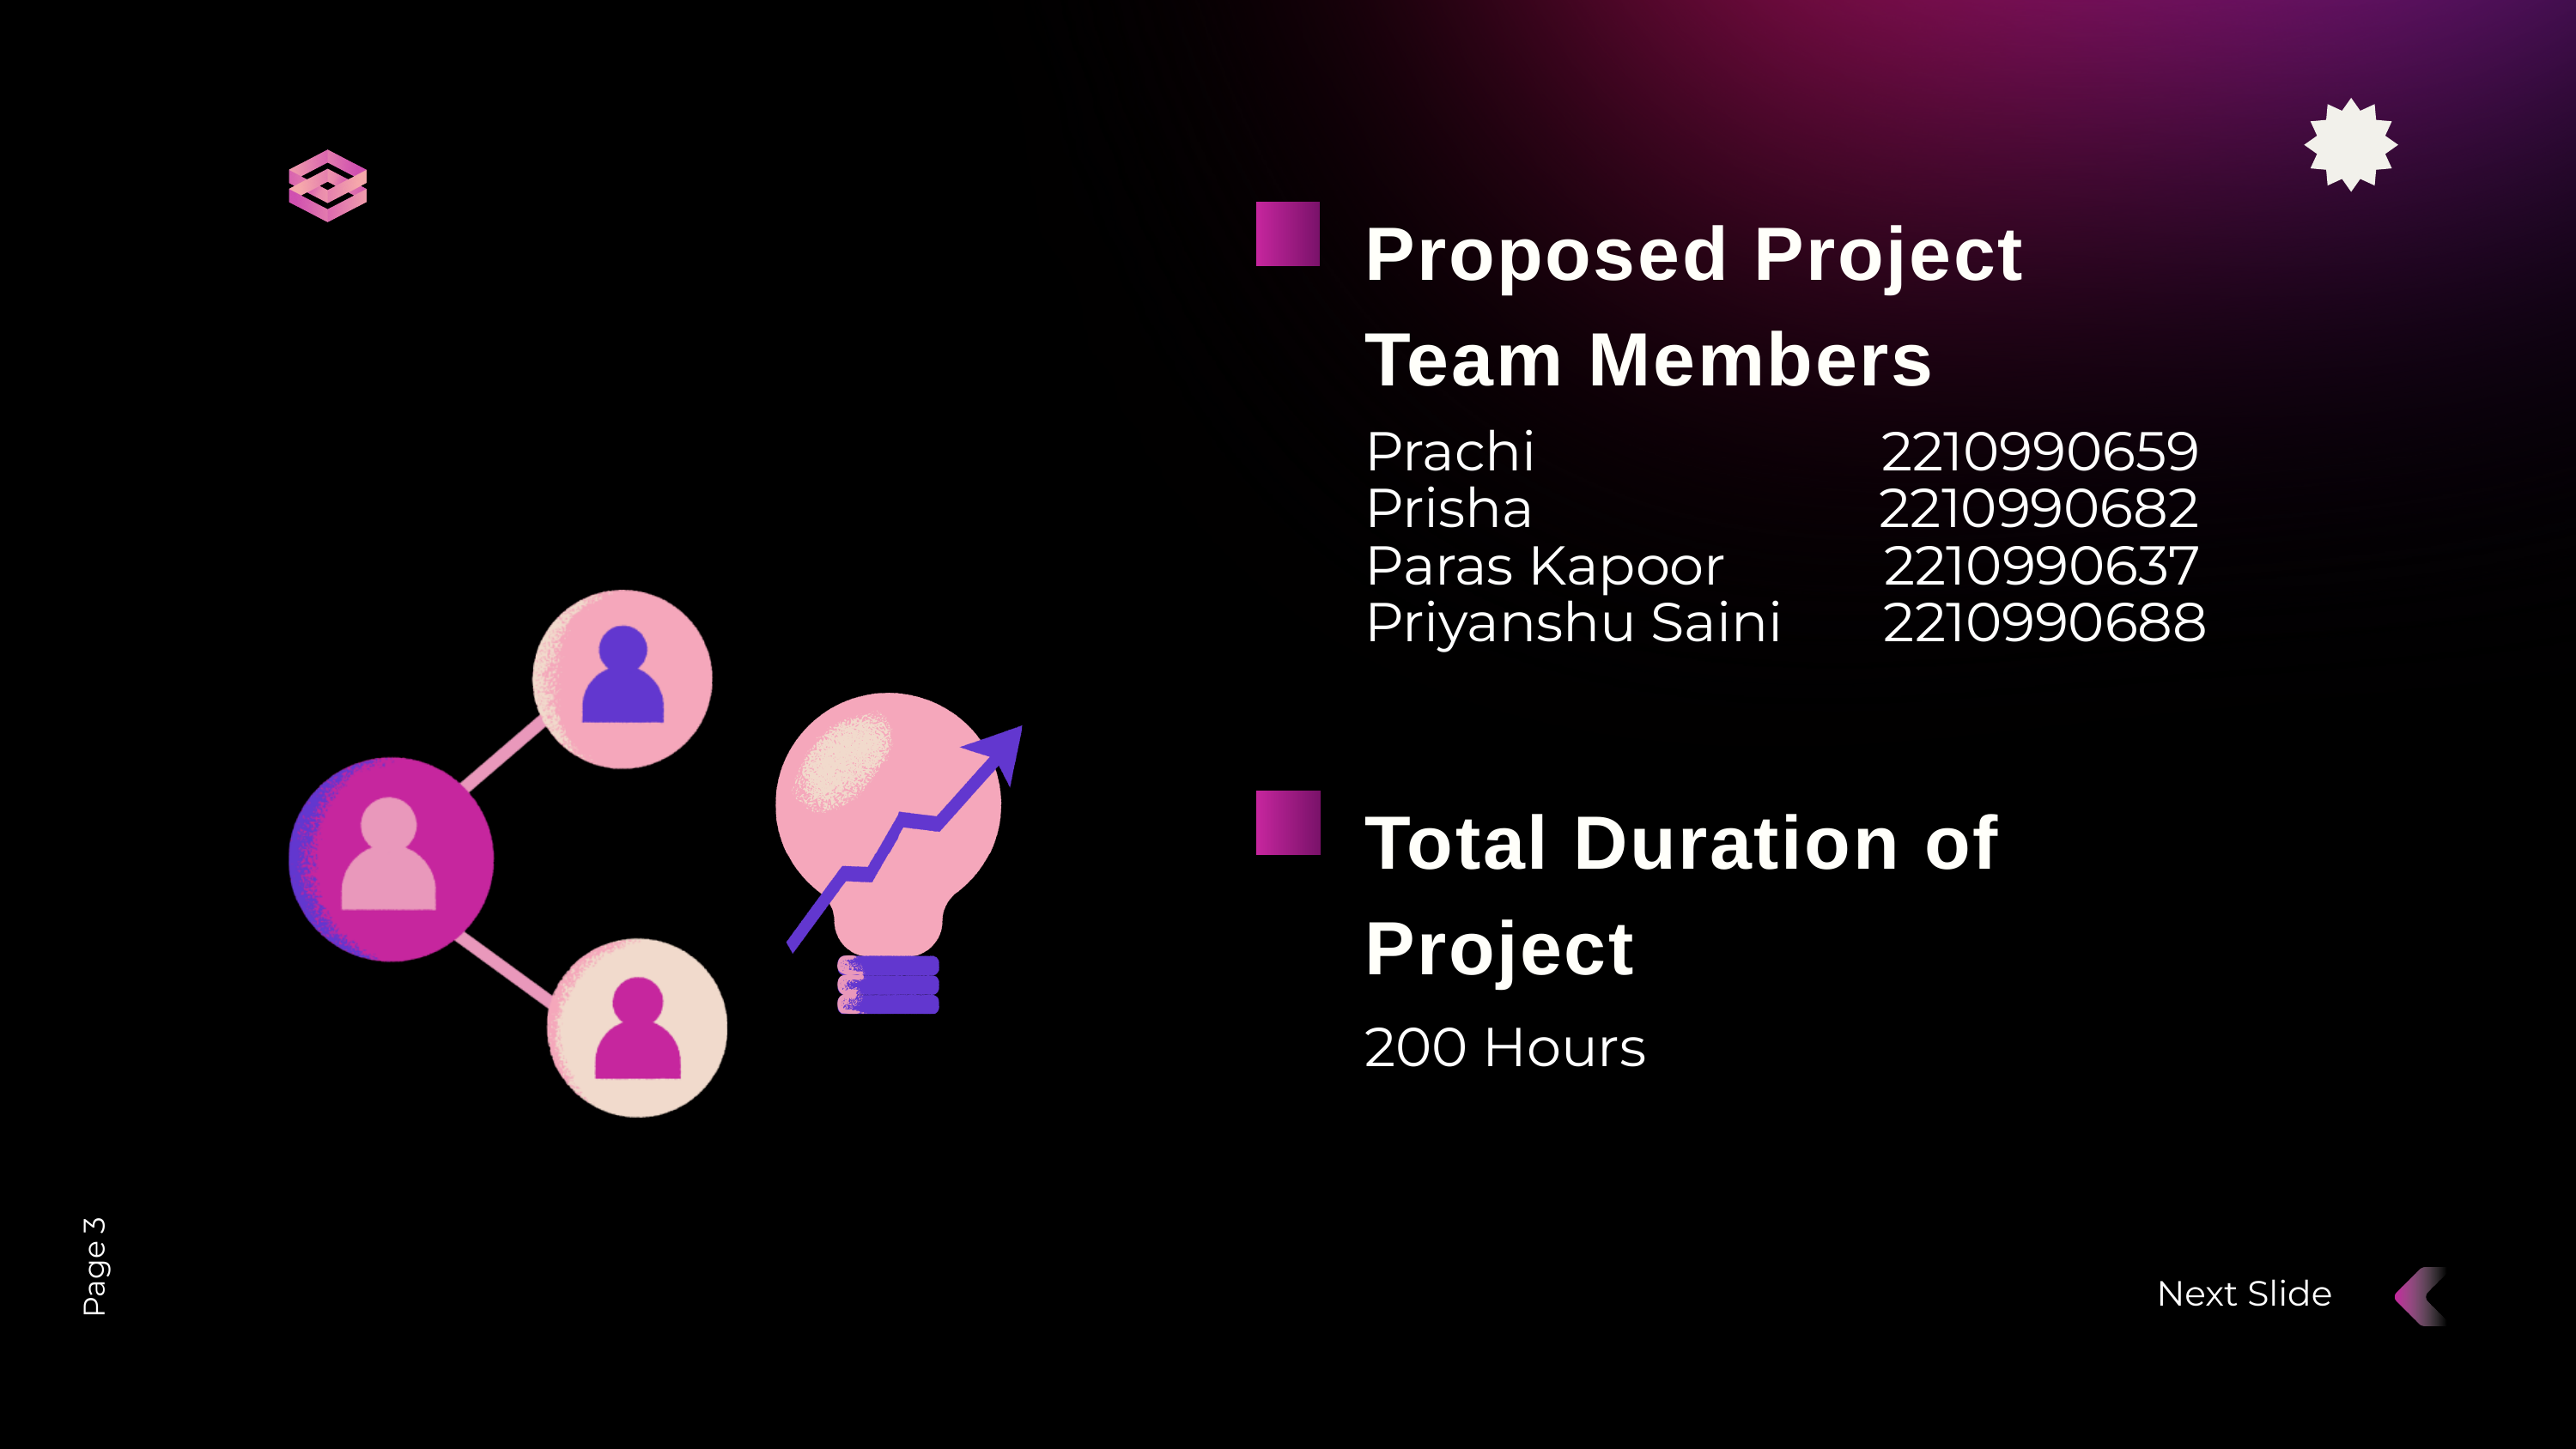

Proposed Project Team Members

Prachi                        2210990659
Prisha                        2210990682
Paras Kapoor           2210990637
Priyanshu Saini       2210990688

Total Duration of Project

200 Hours
Page 3

Next Slide